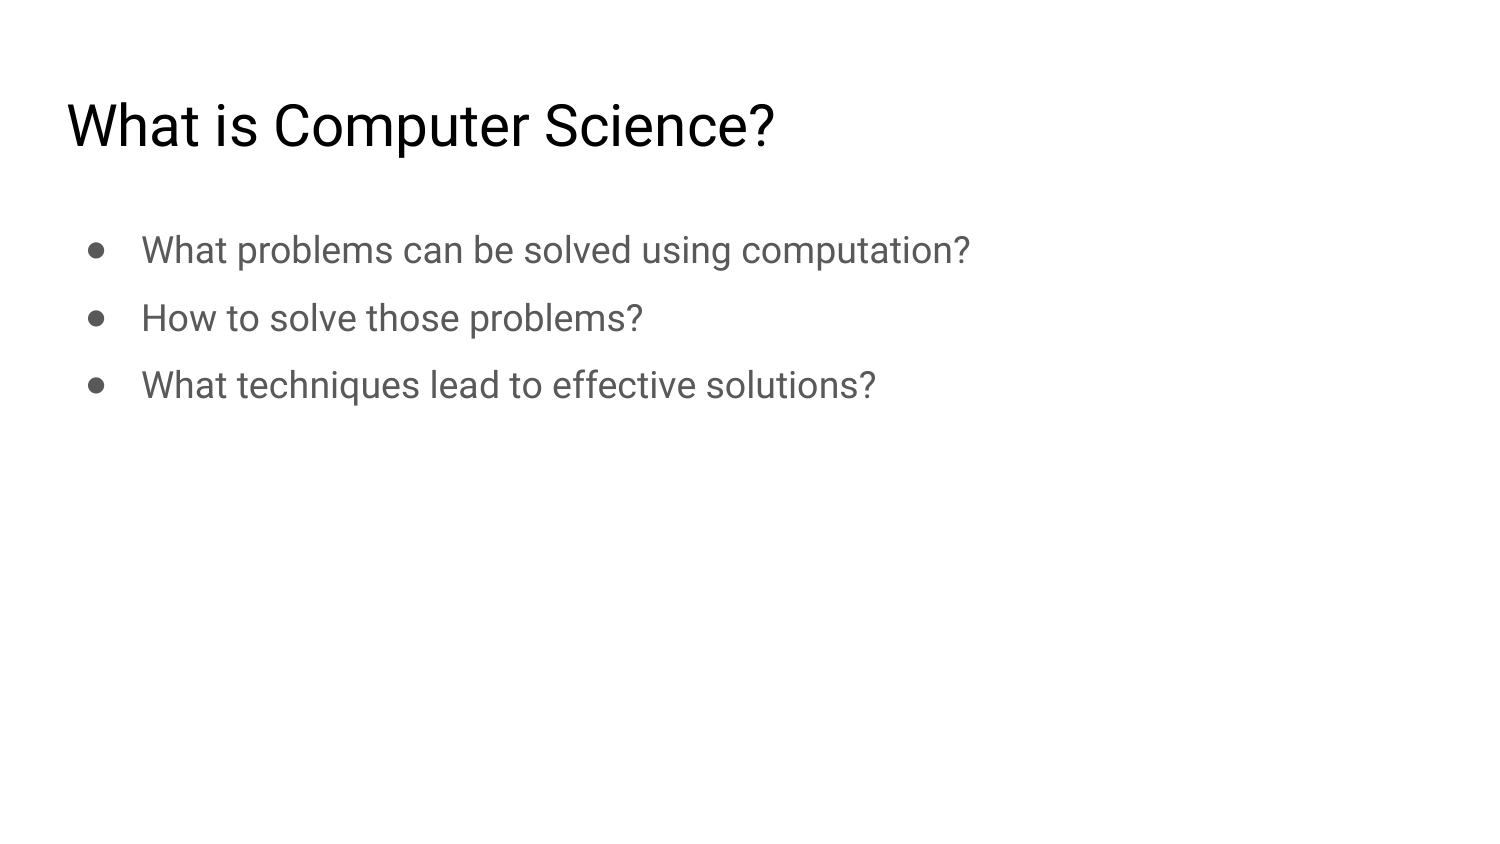

# What is Computer Science?
What problems can be solved using computation?
How to solve those problems?
What techniques lead to effective solutions?